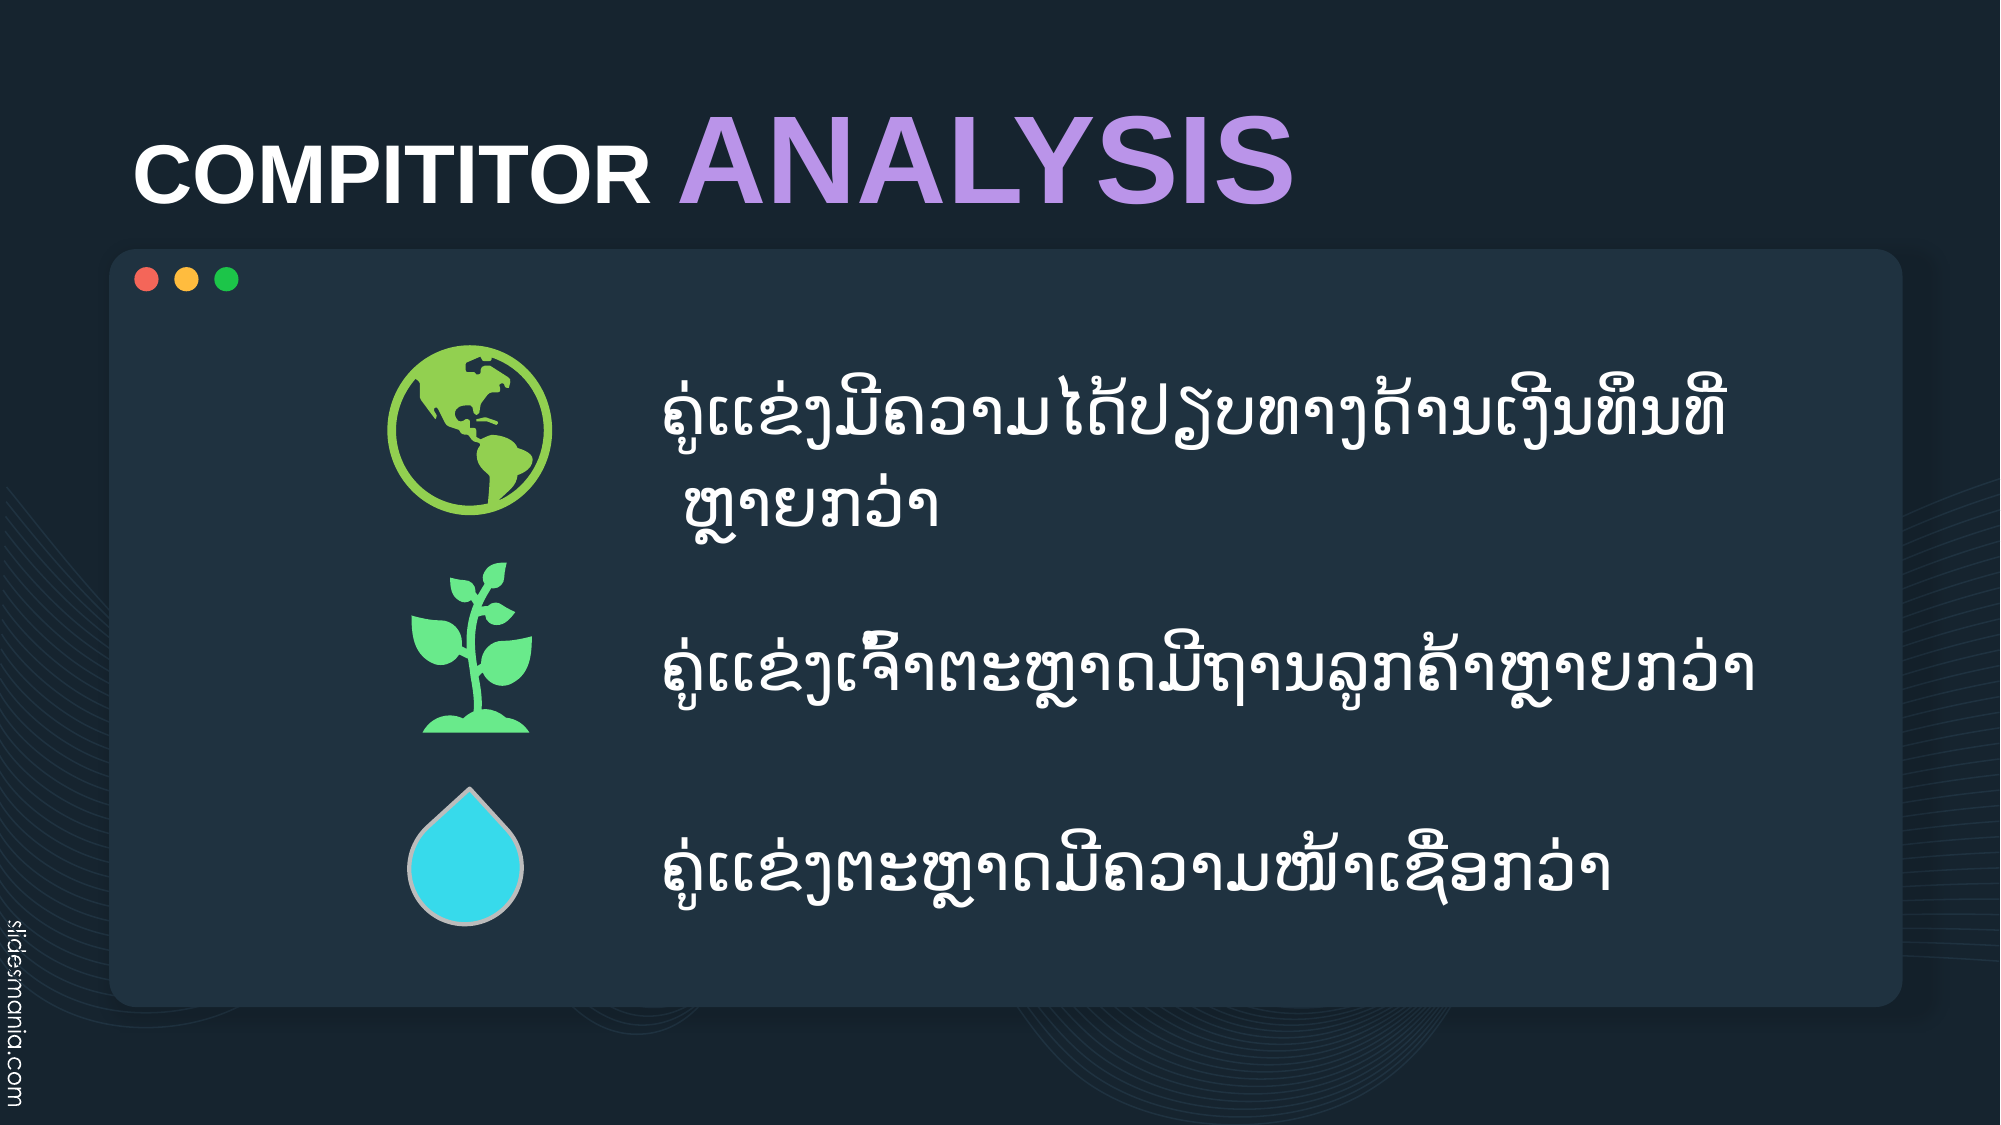

# COMPITITOR ANALYSIS
ຄູ່ເເຂ່ງມີຄວາມໄດ້ປຽບທາງດ້ານເງີນທຶນທ່ີ       ຫຼາຍກວ່າ

ຄູ່ເເຂ່ງເຈົ້າຕະຫຼາດມີຖານລູກຄ້າຫຼາຍກວ່າ
ຄູ່ເເຂ່ງຕະຫຼາດມີຄວາມໜ້າເຊື່ອກວ່າ